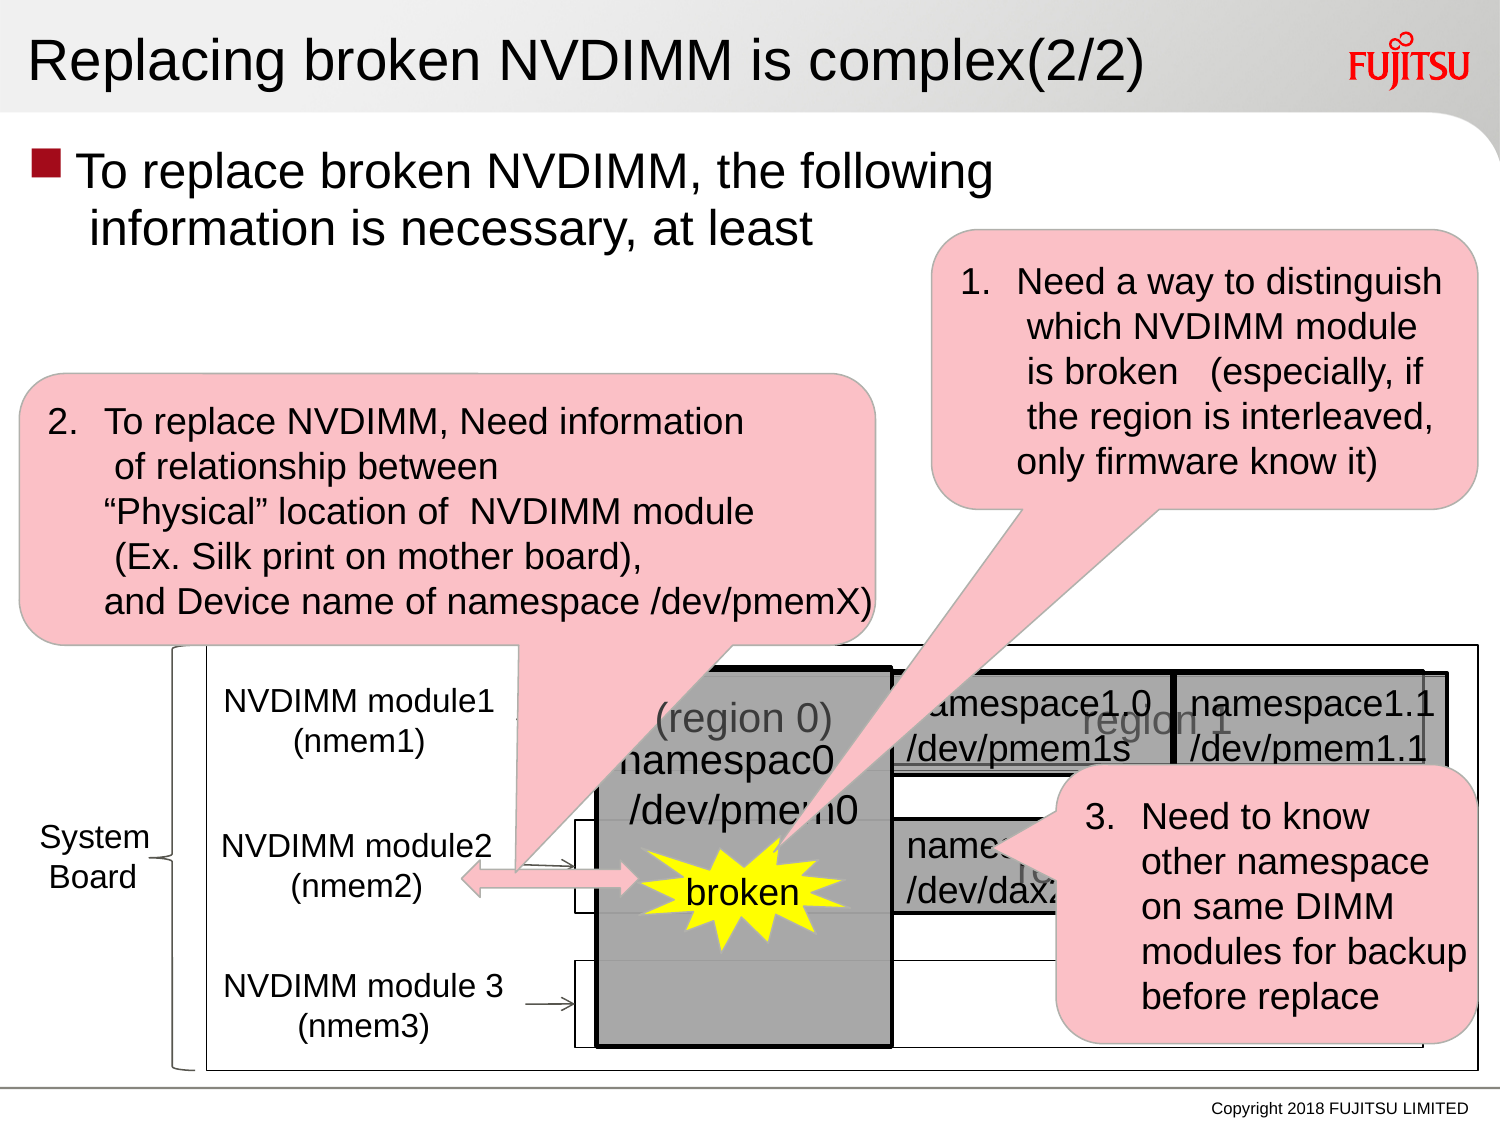

# Replacing broken NVDIMM is complex(2/2)
To replace broken NVDIMM, the following
 information is necessary, at least
Need a way to distinguish
 which NVDIMM module
 is broken   (especially, if
 the region is interleaved,
only firmware know it)
To replace NVDIMM, Need information
 of relationship between
“Physical” location of  NVDIMM module
 (Ex. Silk print on mother board),
and Device name of namespace /dev/pmemX)

namespac0.0
/dev/pmem0

region 1
NVDIMM module1
(nmem1)
namespace1.0
/dev/pmem1s
namespace1.1
/dev/pmem1.1

(region 0)
Need to know
other namespace
on same DIMM
modules for backup
before replace
System
 Board
NVDIMM module2
(nmem2)
namespac2.0
/dev/dax2

region 2
broken

NVDIMM module 3
(nmem3)

Copyright 2018 FUJITSU LIMITED